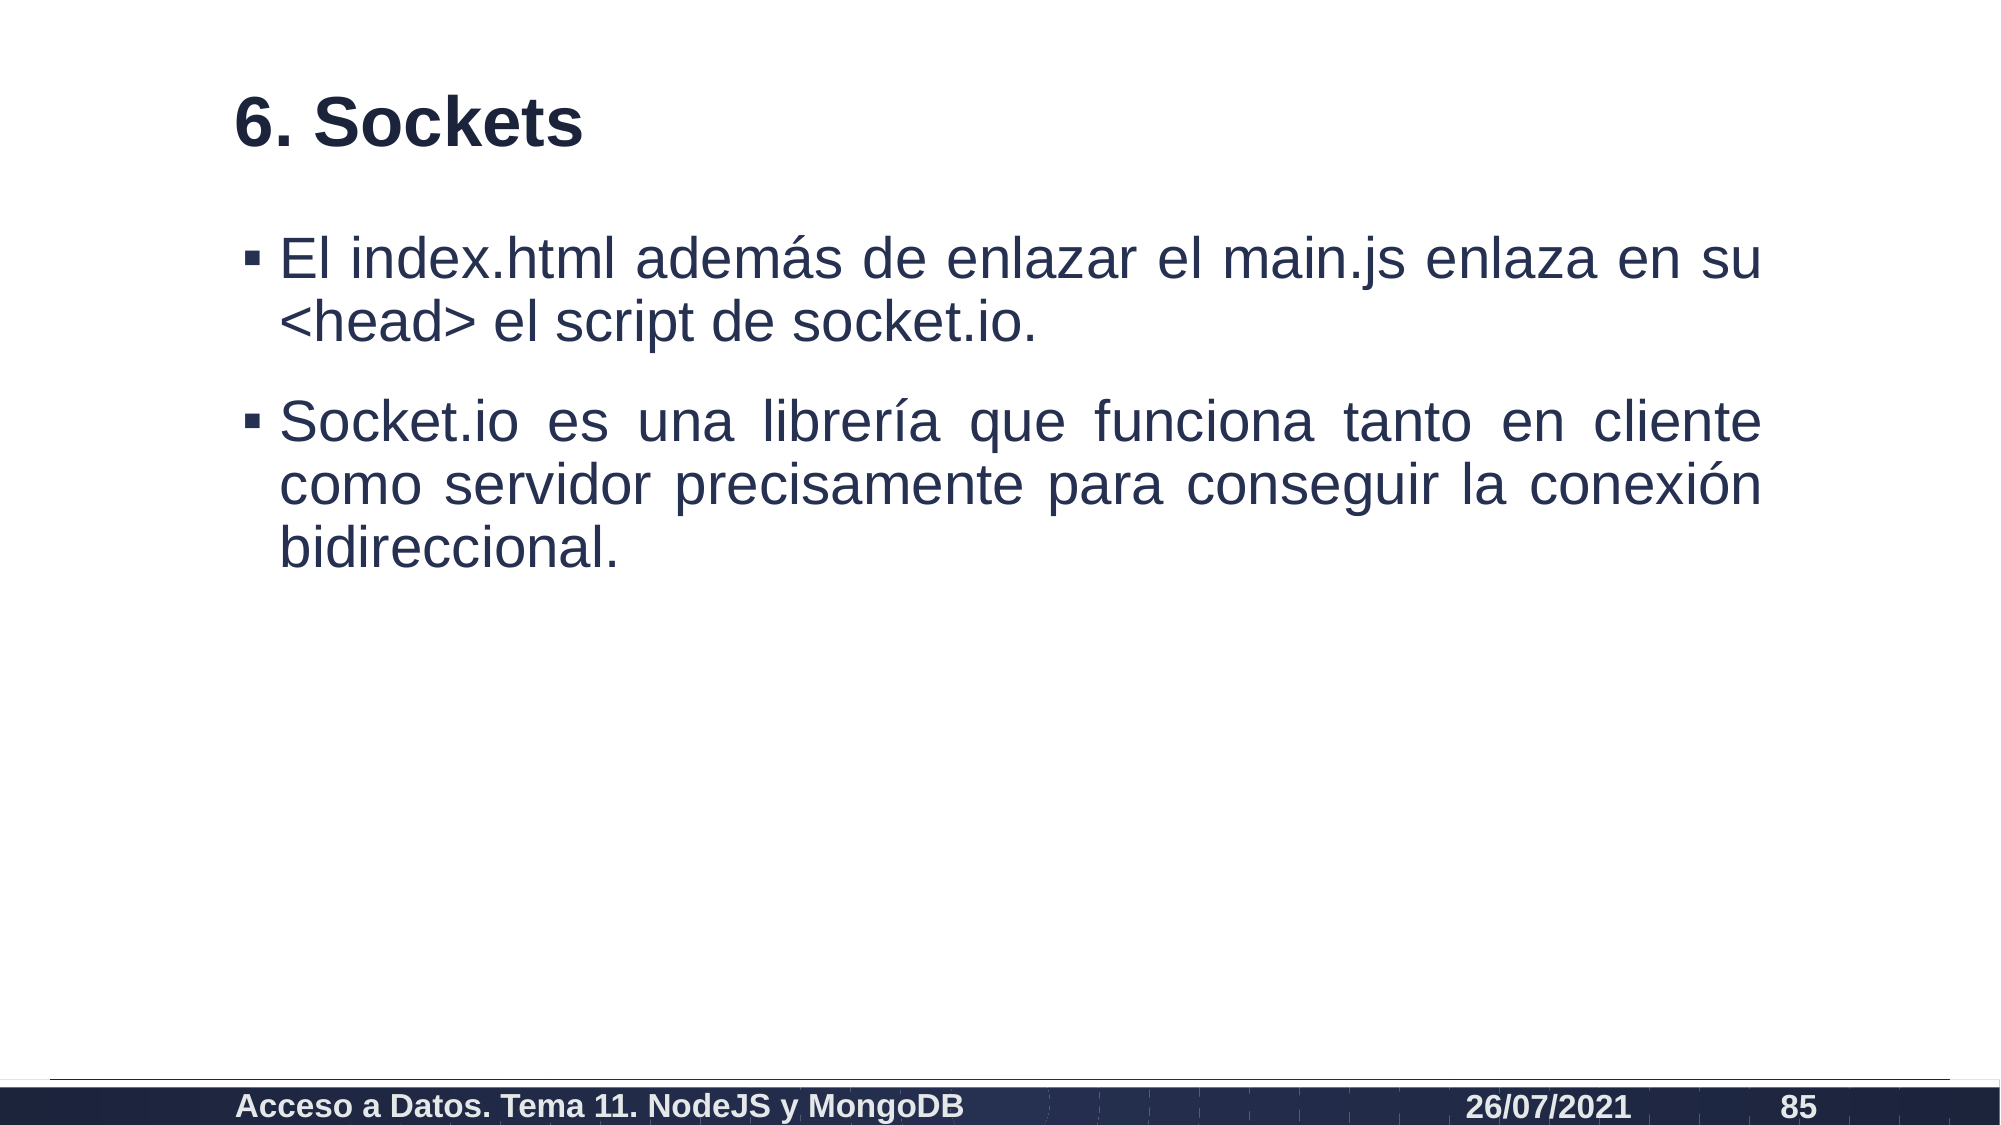

# 6. Sockets
El index.html además de enlazar el main.js enlaza en su <head> el script de socket.io.
Socket.io es una librería que funciona tanto en cliente como servidor precisamente para conseguir la conexión bidireccional.
Acceso a Datos. Tema 11. NodeJS y MongoDB
26/07/2021
85